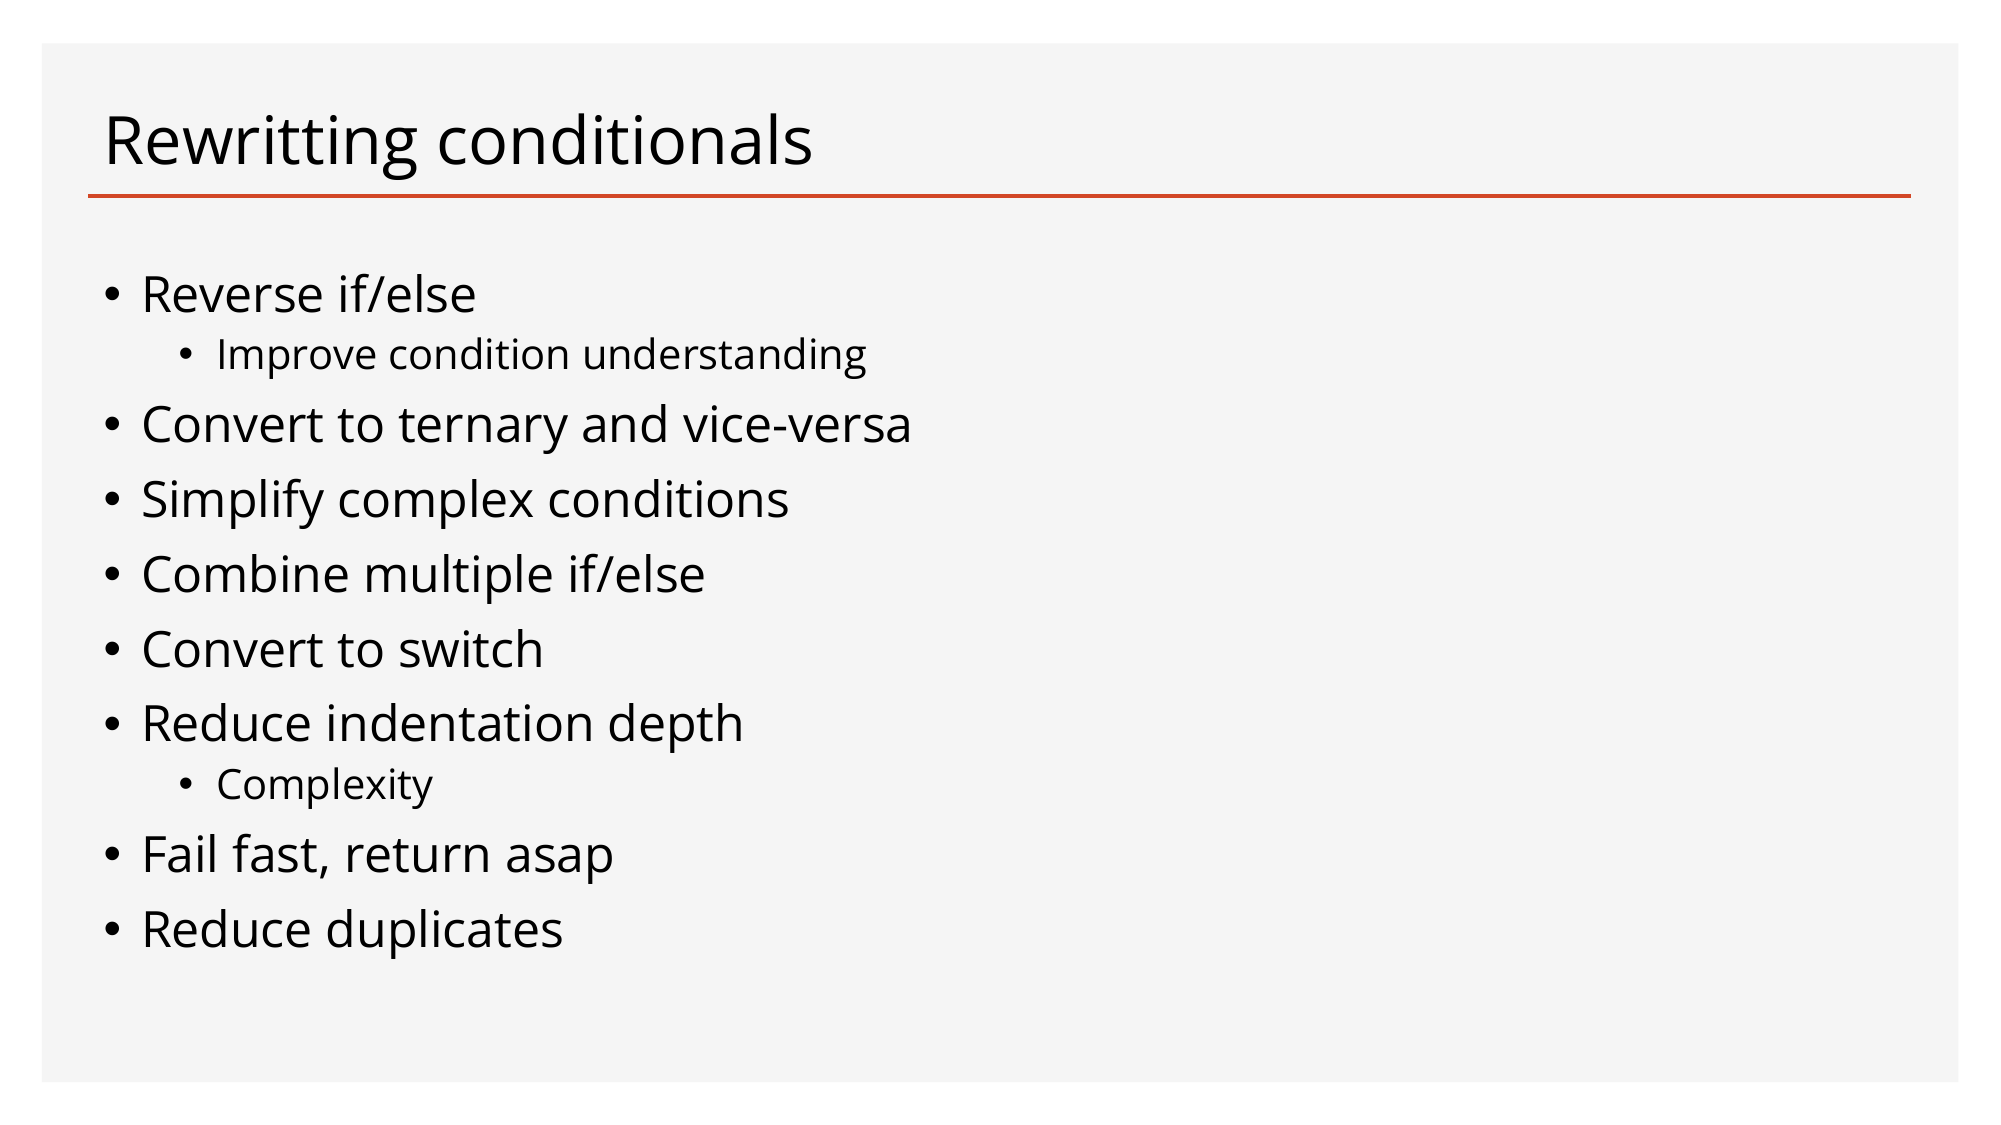

# Rewritting conditionals
Reverse if/else
Improve condition understanding
Convert to ternary and vice-versa
Simplify complex conditions
Combine multiple if/else
Convert to switch
Reduce indentation depth
Complexity
Fail fast, return asap
Reduce duplicates